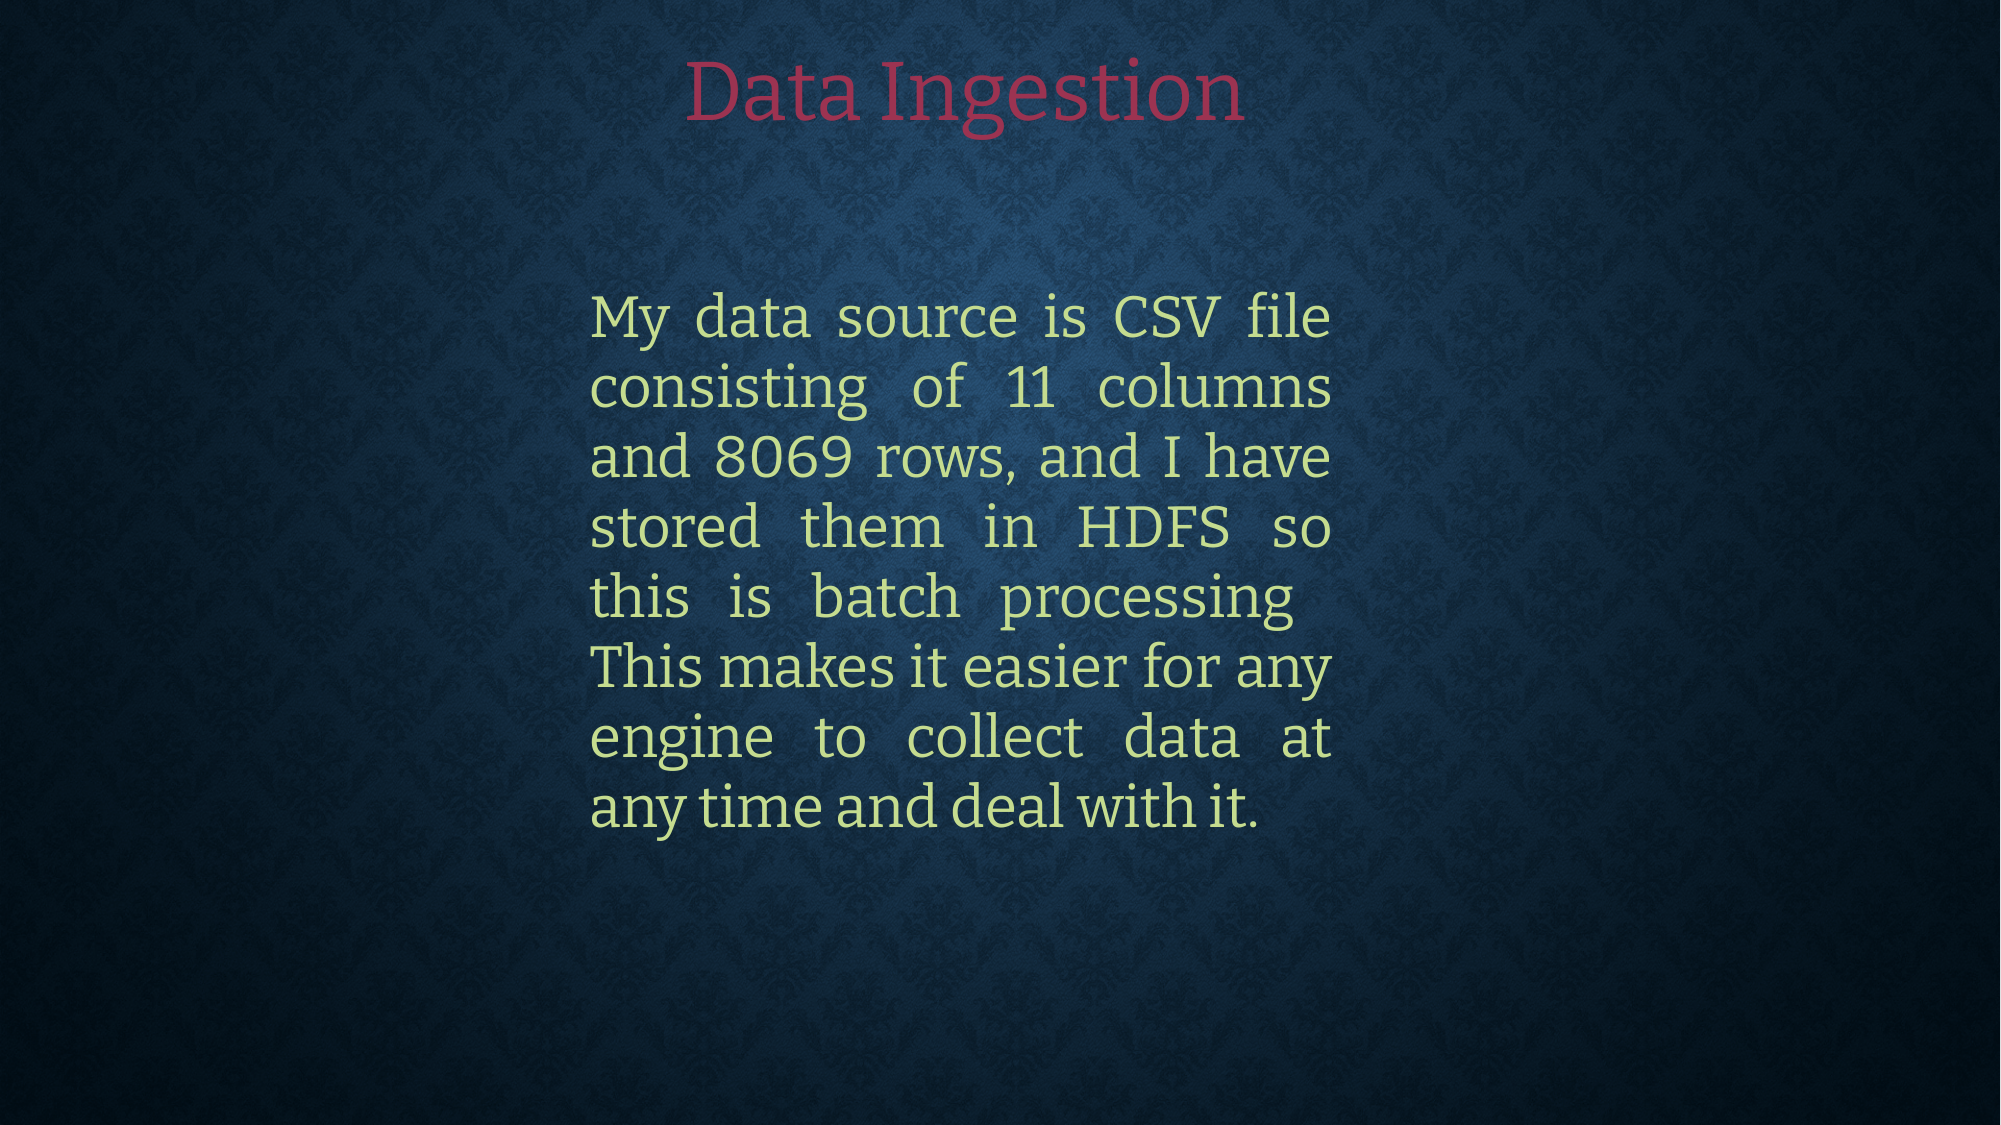

Data Ingestion
My data source is CSV file consisting of 11 columns and 8069 rows, and I have stored them in HDFS so this is batch processing  This makes it easier for any engine to collect data at any time and deal with it.